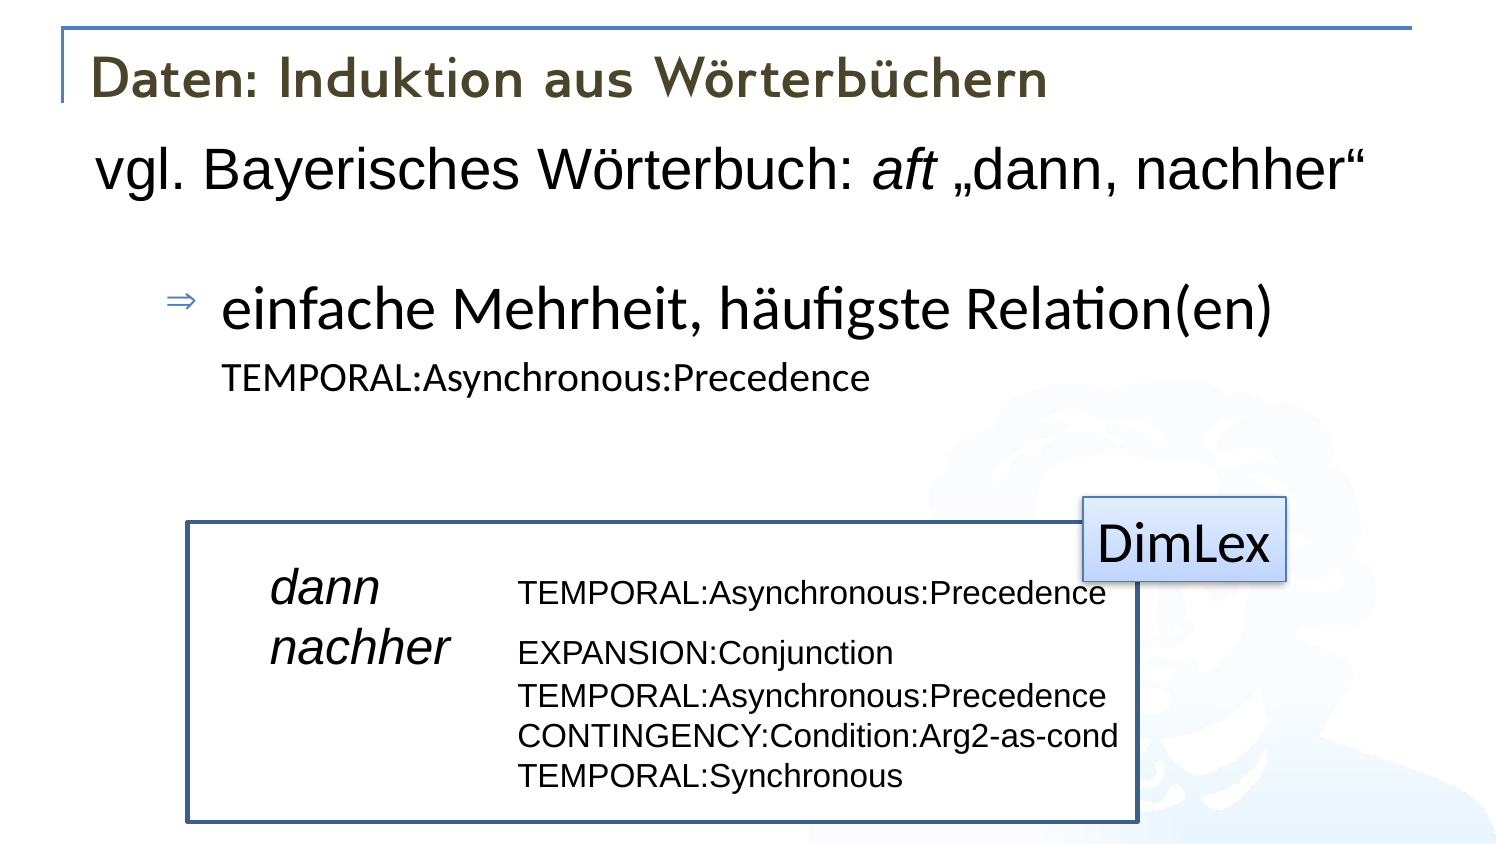

# Daten: Induktion aus Wörterbüchern
vgl. Bayerisches Wörterbuch: aft „dann, nachher“
einfache Mehrheit, häufigste Relation(en)
TEMPORAL:Asynchronous:Precedence

DimLex

	dann	TEMPORAL:Asynchronous:Precedence
	nachher	EXPANSION:Conjunction
		TEMPORAL:Asynchronous:Precedence
		CONTINGENCY:Condition:Arg2-as-cond
		TEMPORAL:Synchronous